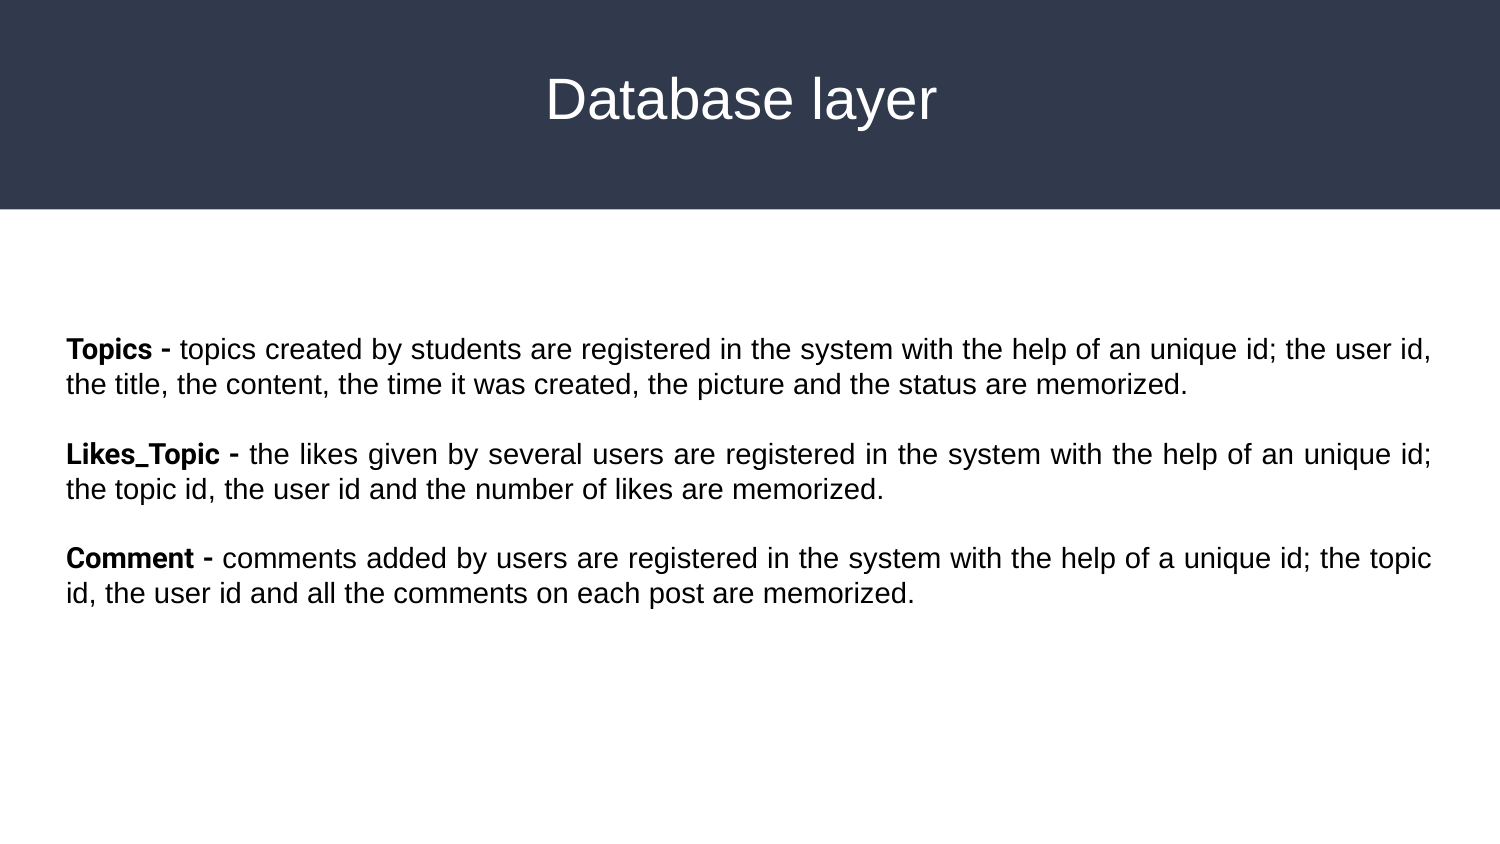

# Database layer
Topics - topics created by students are registered in the system with the help of an unique id; the user id, the title, the content, the time it was created, the picture and the status are memorized.

Likes_Topic - the likes given by several users are registered in the system with the help of an unique id; the topic id, the user id and the number of likes are memorized.

Comment - comments added by users are registered in the system with the help of a unique id; the topic id, the user id and all the comments on each post are memorized.